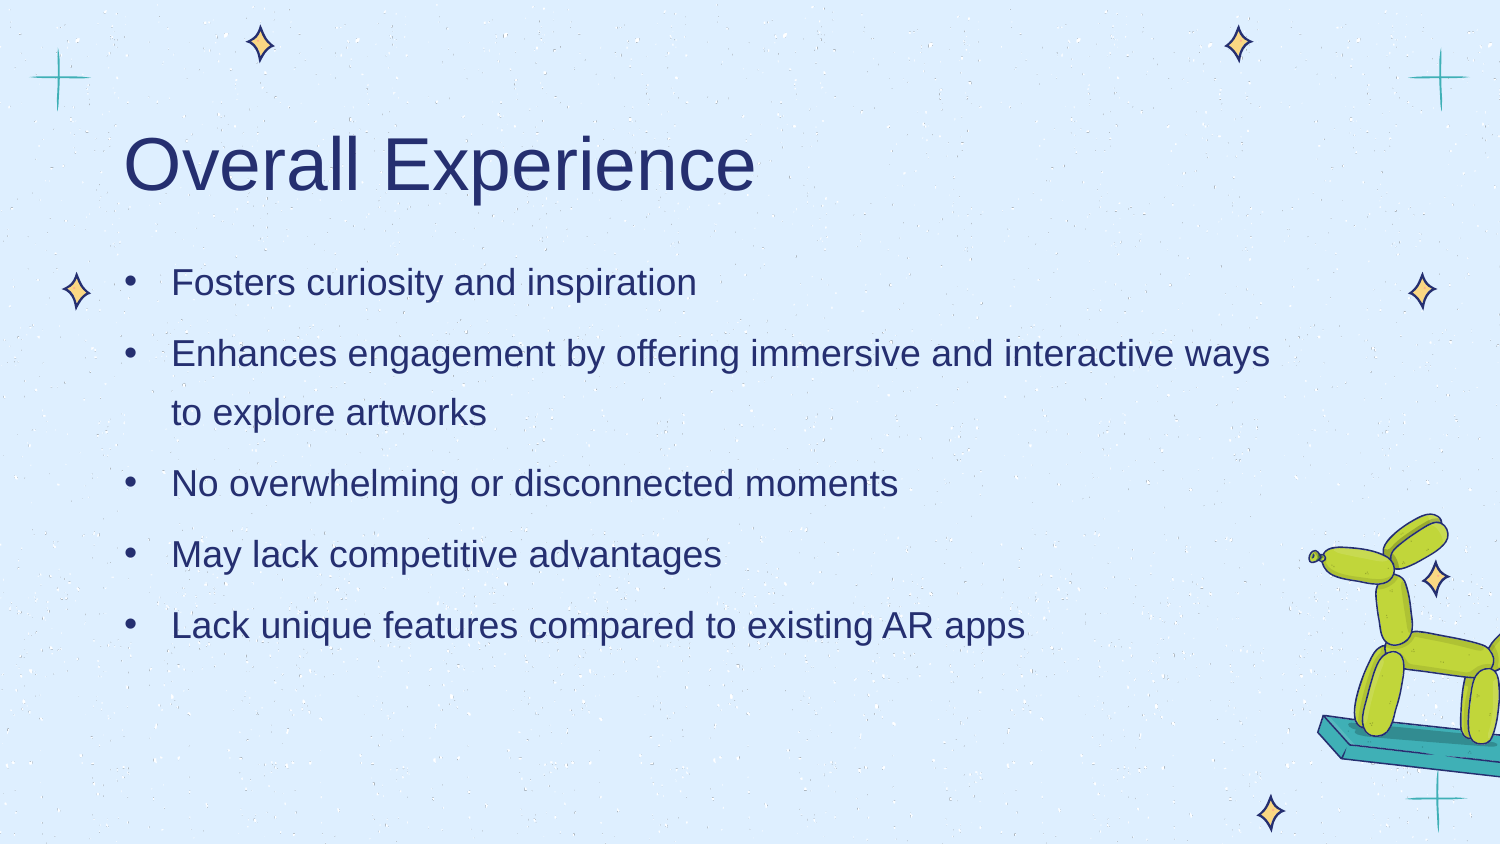

Overall Experience
Fosters curiosity and inspiration
Enhances engagement by offering immersive and interactive ways to explore artworks
No overwhelming or disconnected moments
May lack competitive advantages
Lack unique features compared to existing AR apps